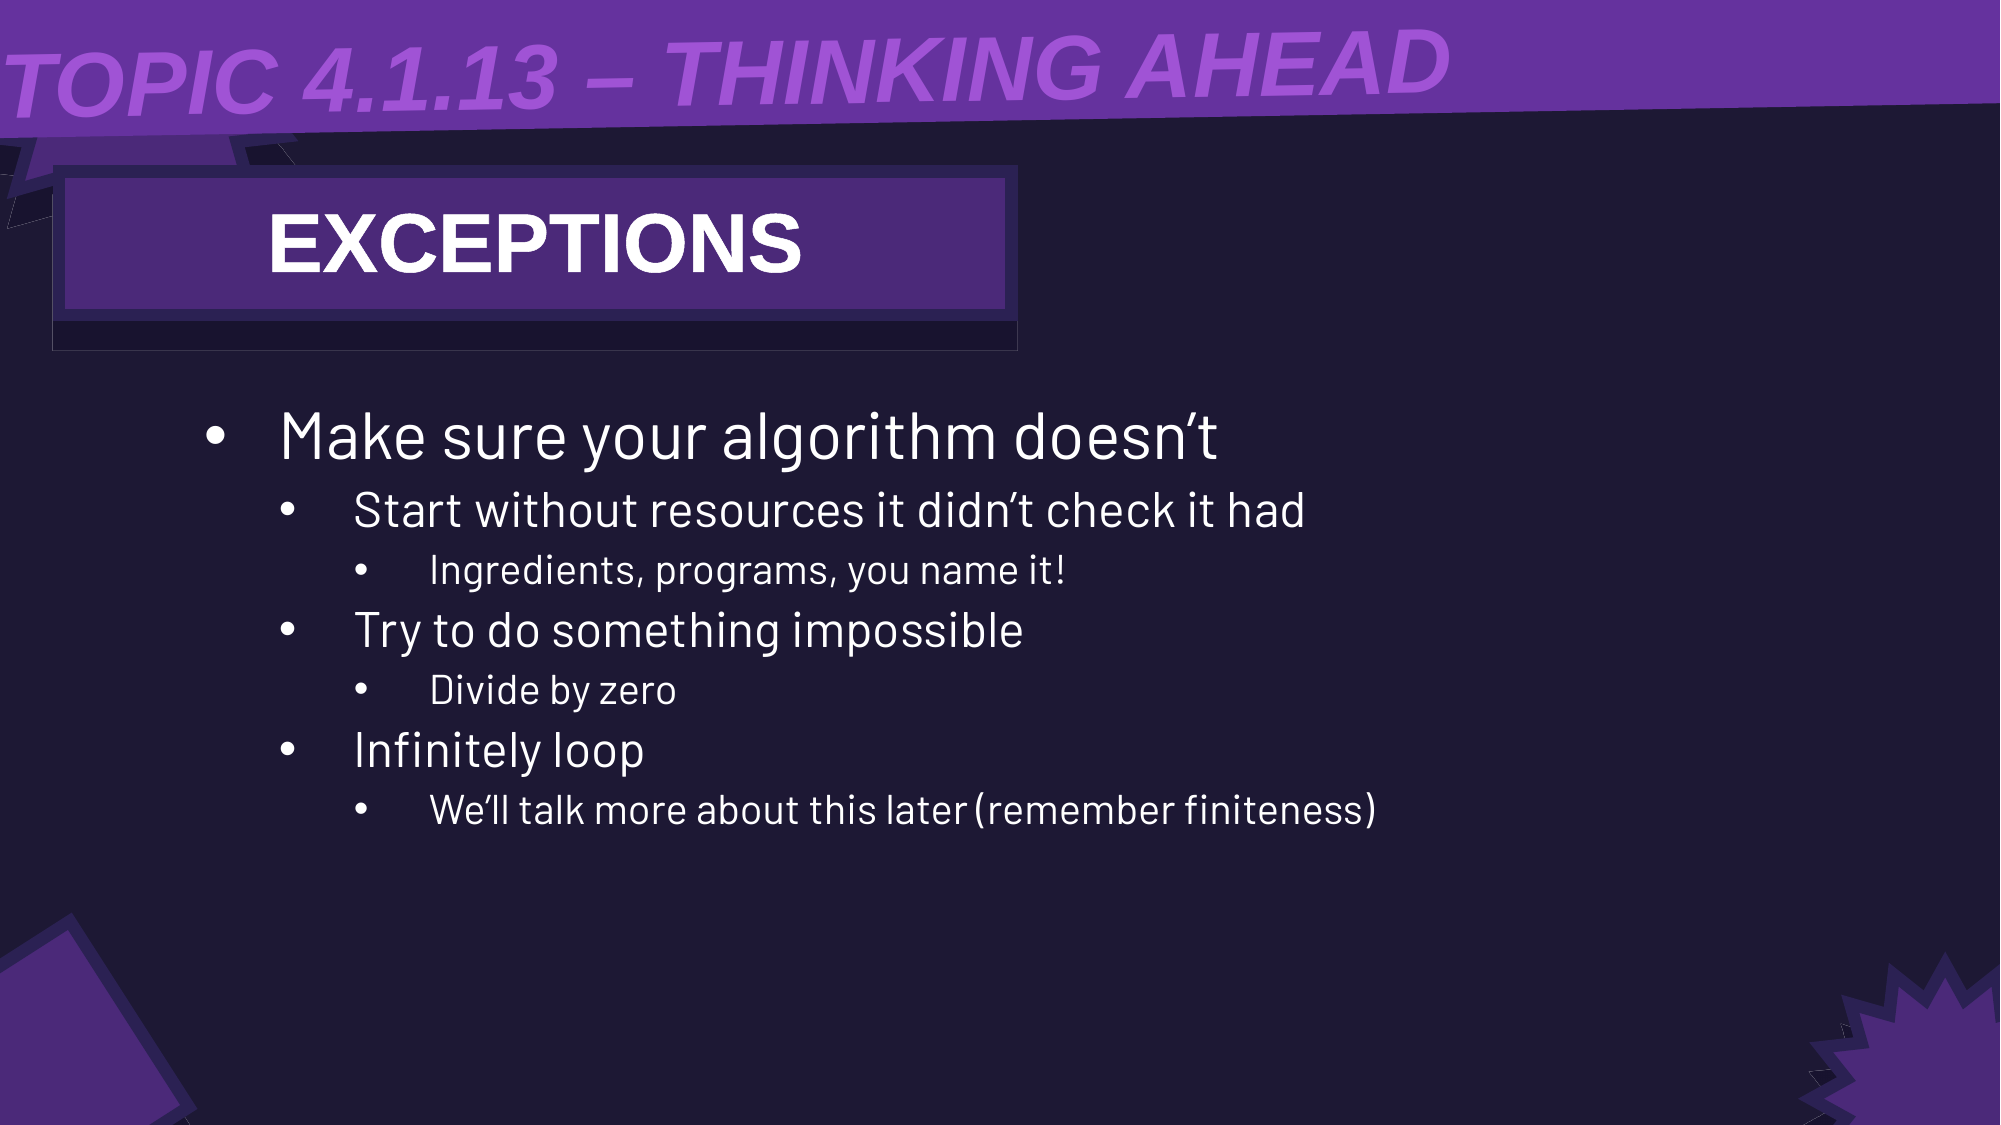

TOPIC 4.1.13 – THINKING AHEAD

EXCEPTIONS
Make sure your algorithm doesn’t
Start without resources it didn’t check it had
Ingredients, programs, you name it!
Try to do something impossible
Divide by zero
Infinitely loop
We’ll talk more about this later (remember finiteness)